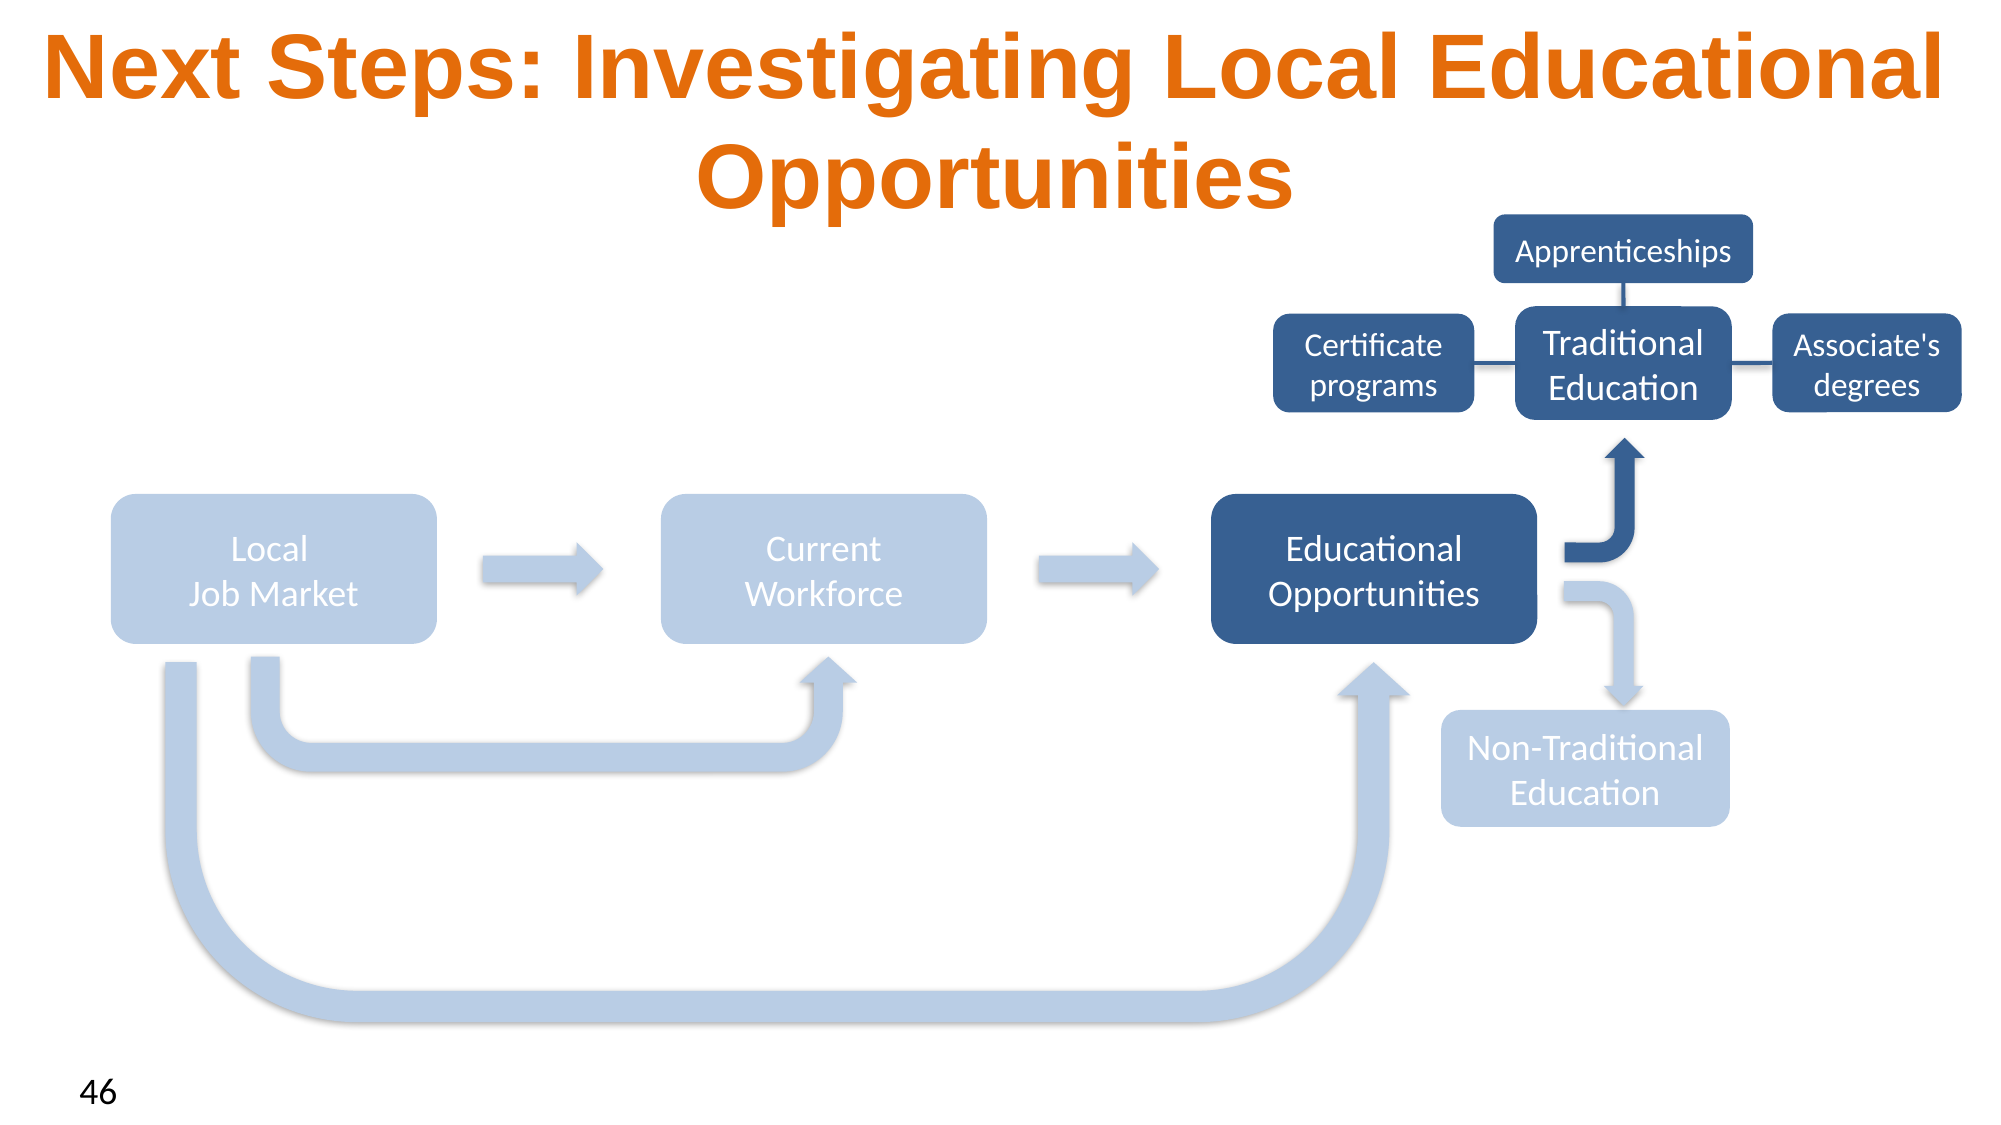

# Next Steps: Investigating Local Educational Opportunities
Apprenticeships
Traditional Education
Associate's degrees
Certificate programs

Local
Job Market
Current Workforce
Educational Opportunities

Non-Traditional Education
46